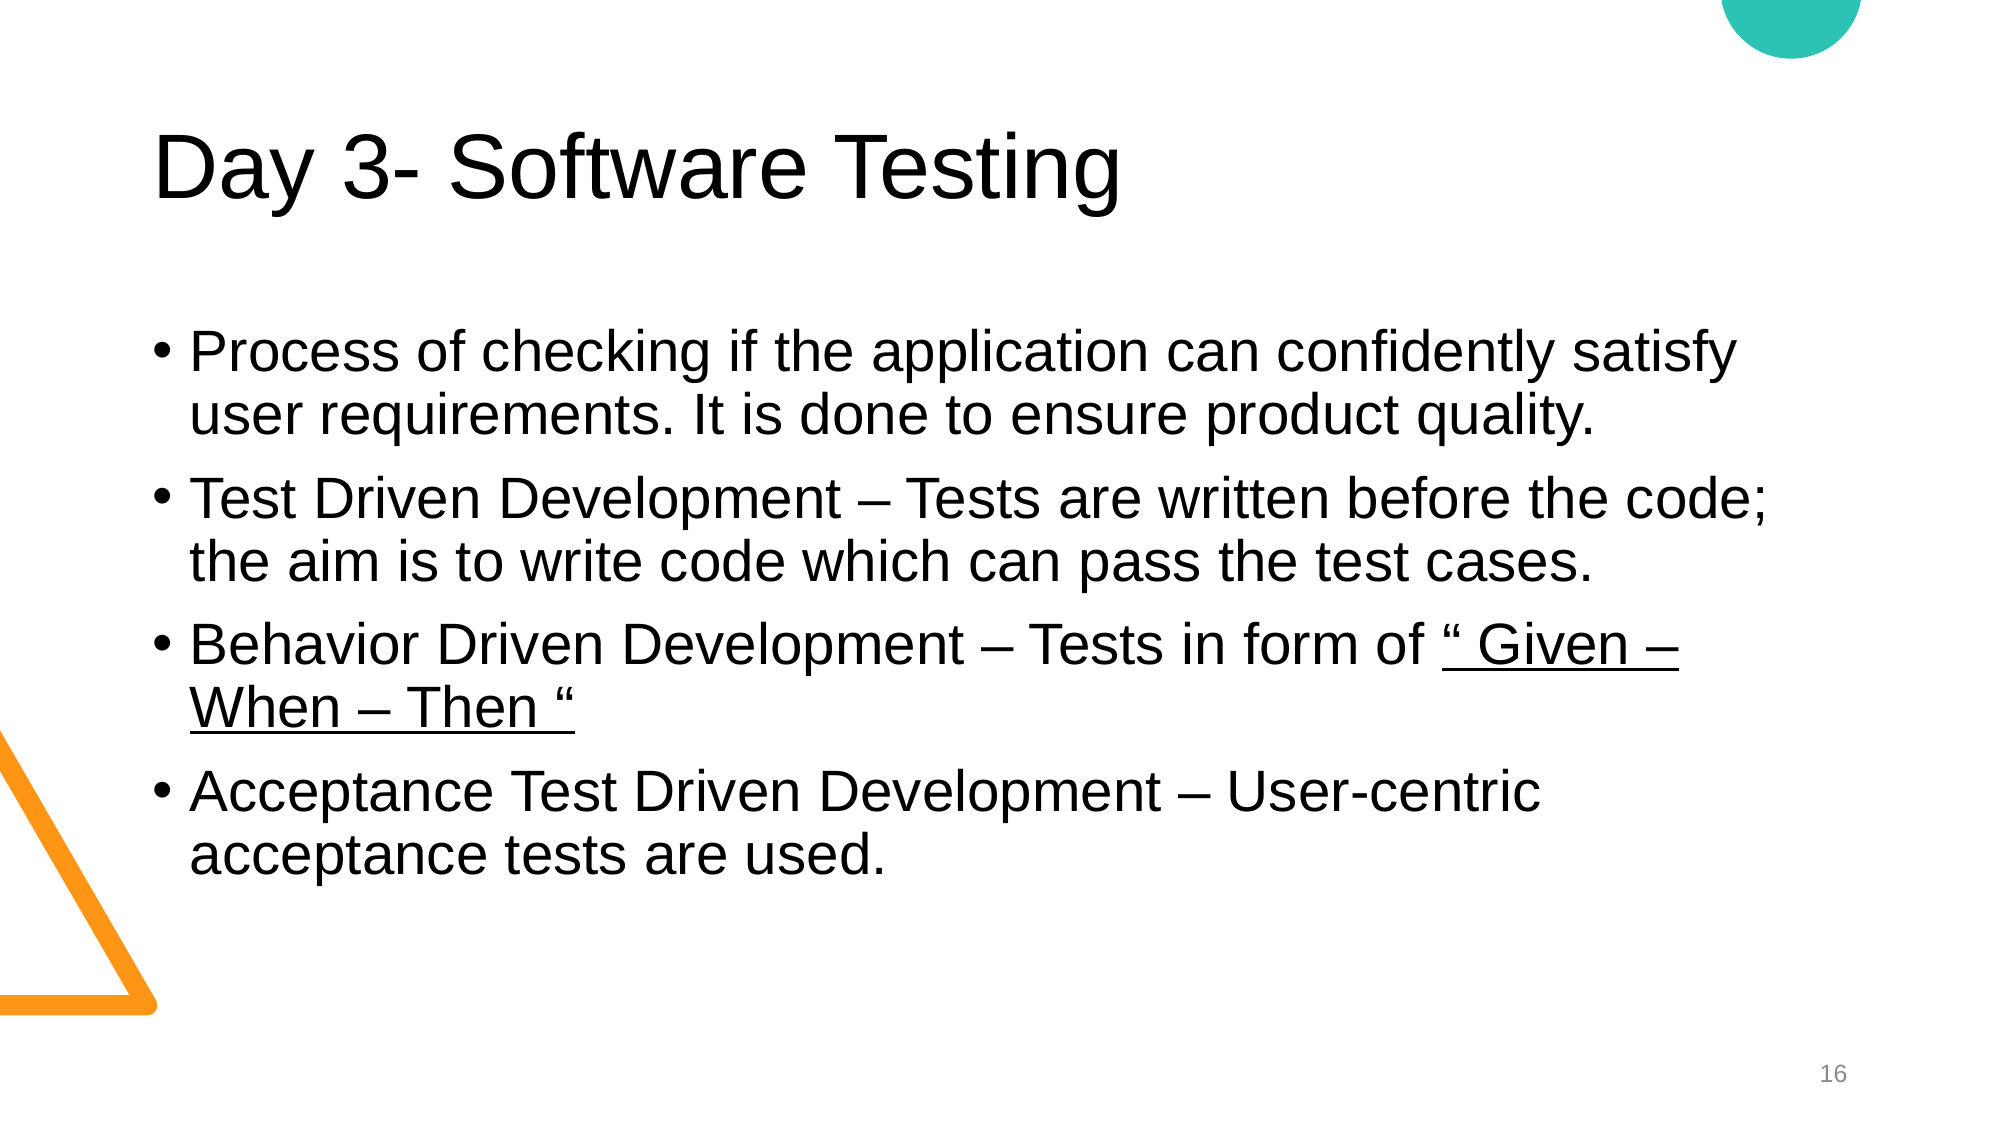

# Day 3- Software Testing
Process of checking if the application can confidently satisfy user requirements. It is done to ensure product quality.
Test Driven Development – Tests are written before the code; the aim is to write code which can pass the test cases.
Behavior Driven Development – Tests in form of “ Given – When – Then “
Acceptance Test Driven Development – User-centric acceptance tests are used.
16